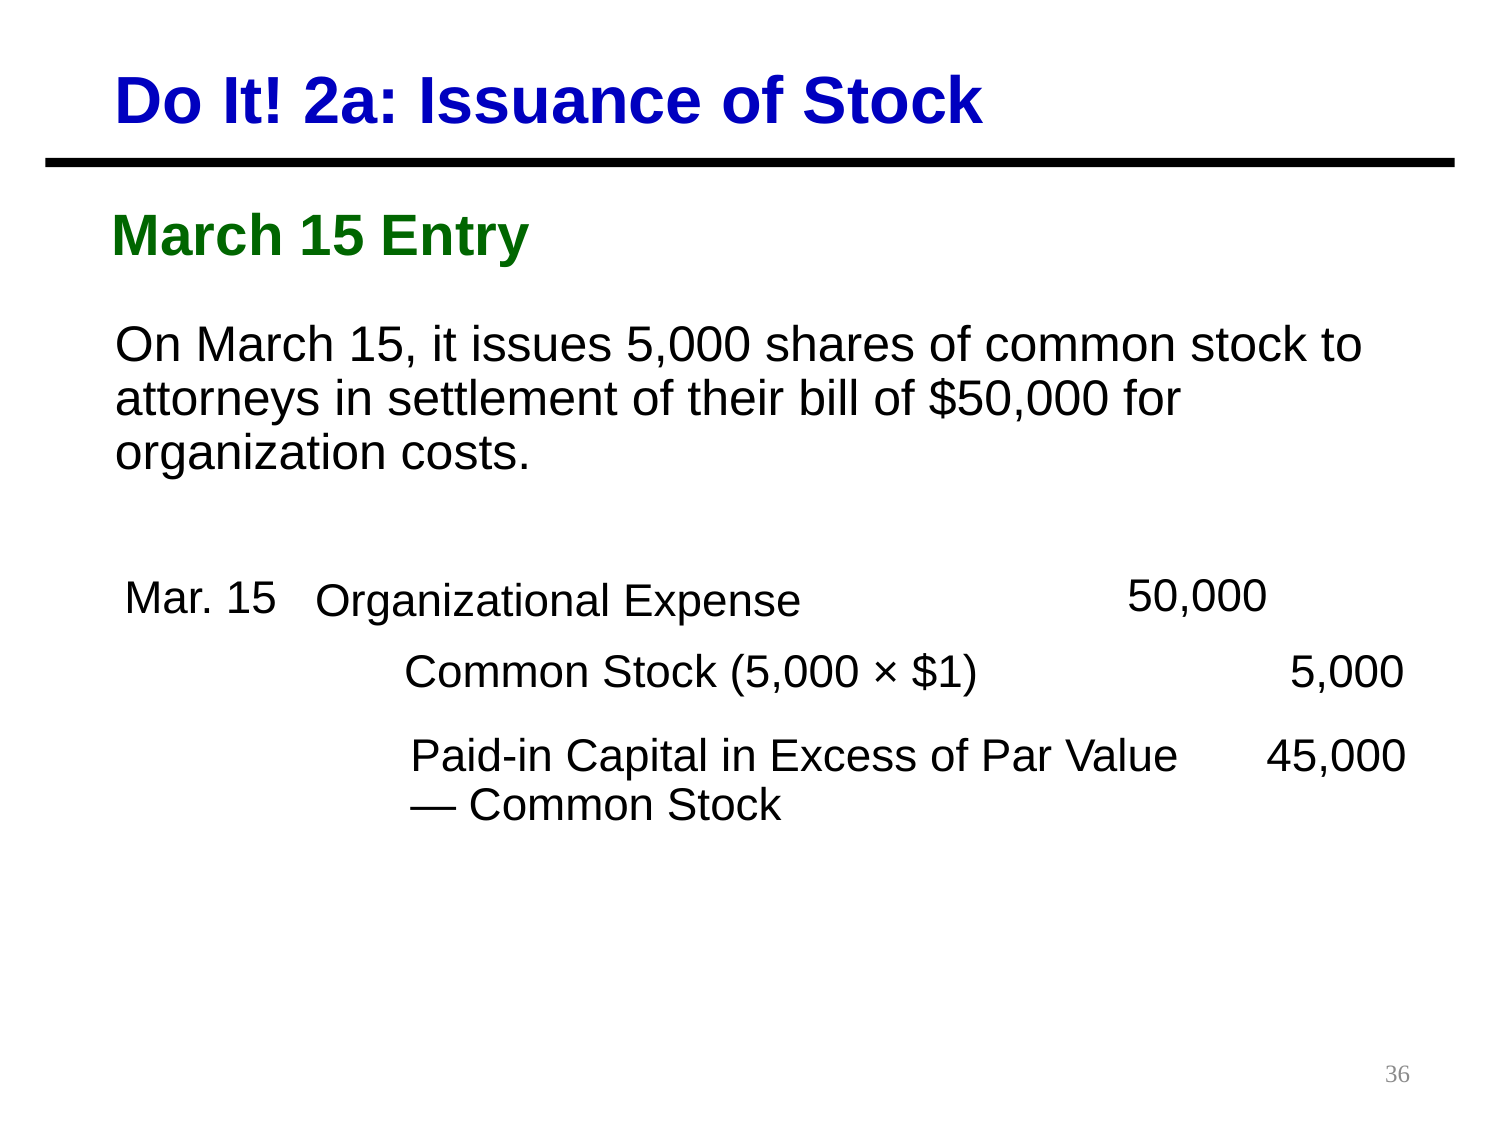

Do It! 2a: Issuance of Stock

March 15 Entry
On March 15, it issues 5,000 shares of common stock to attorneys in settlement of their bill of $50,000 for organization costs.
50,000
Mar. 15
Organizational Expense

       Common Stock (5,000 × $1)
5,000
Paid-in Capital in Excess of Par Value — Common Stock
45,000
36